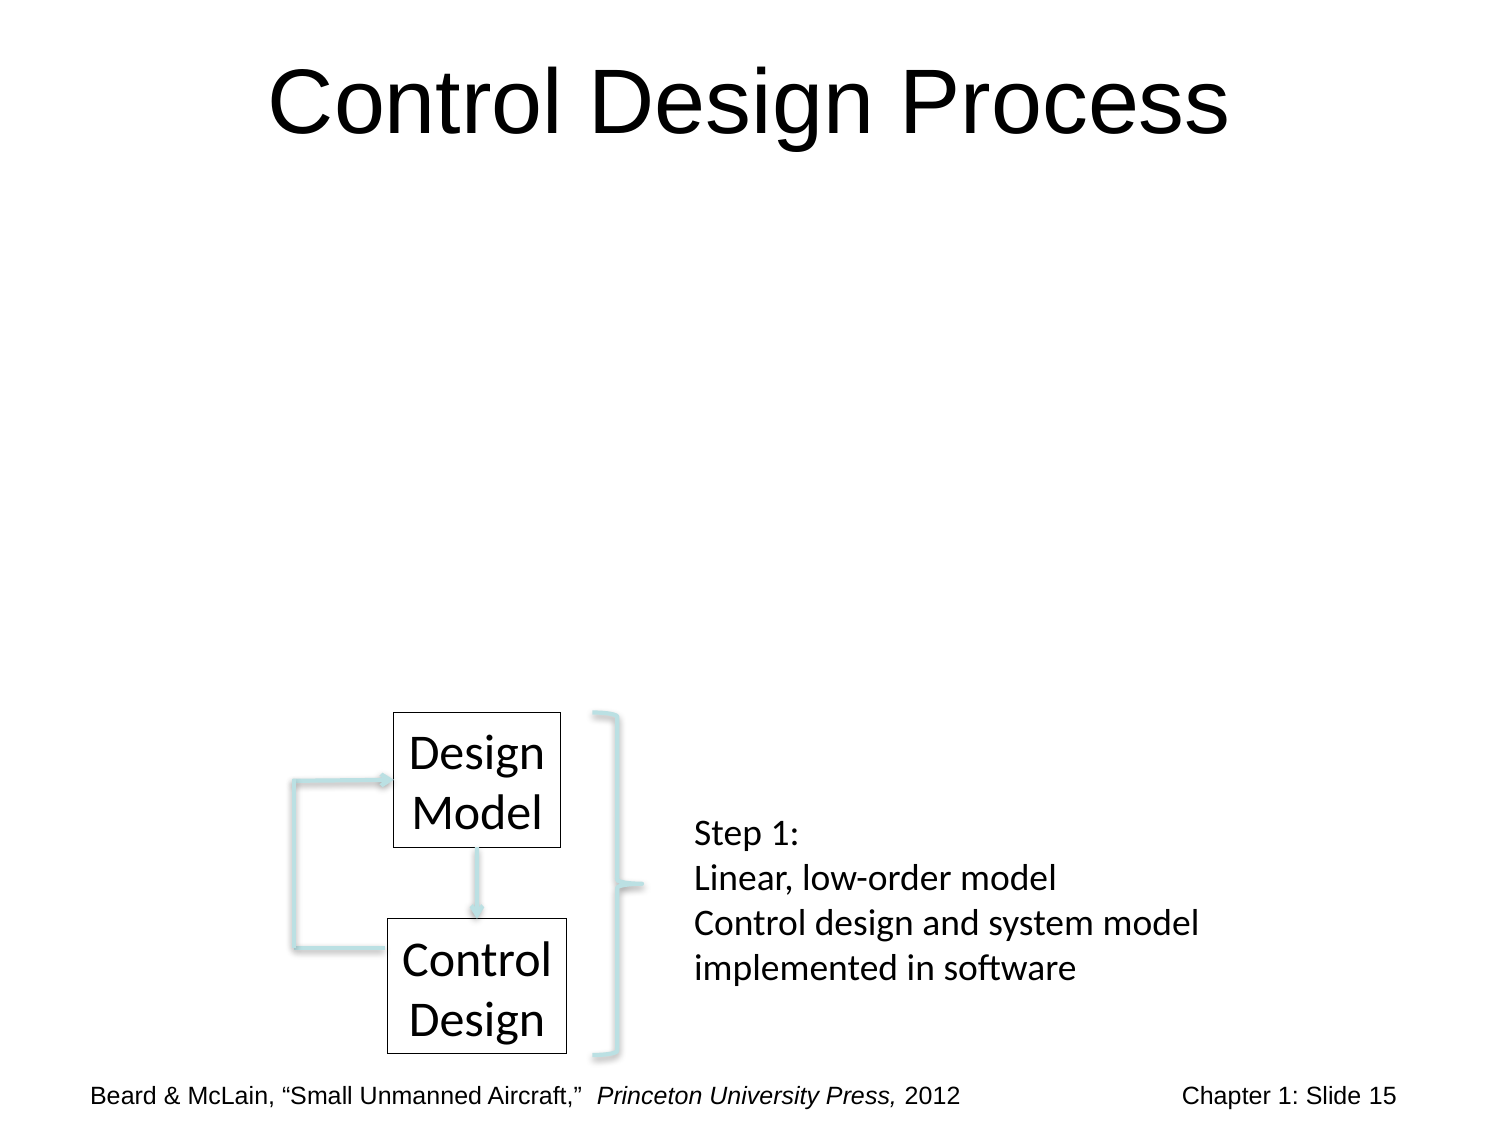

# Control Design Process
Design
Model

Step 1:
Linear, low-order model
Control design and system model
implemented in software
Control
Design